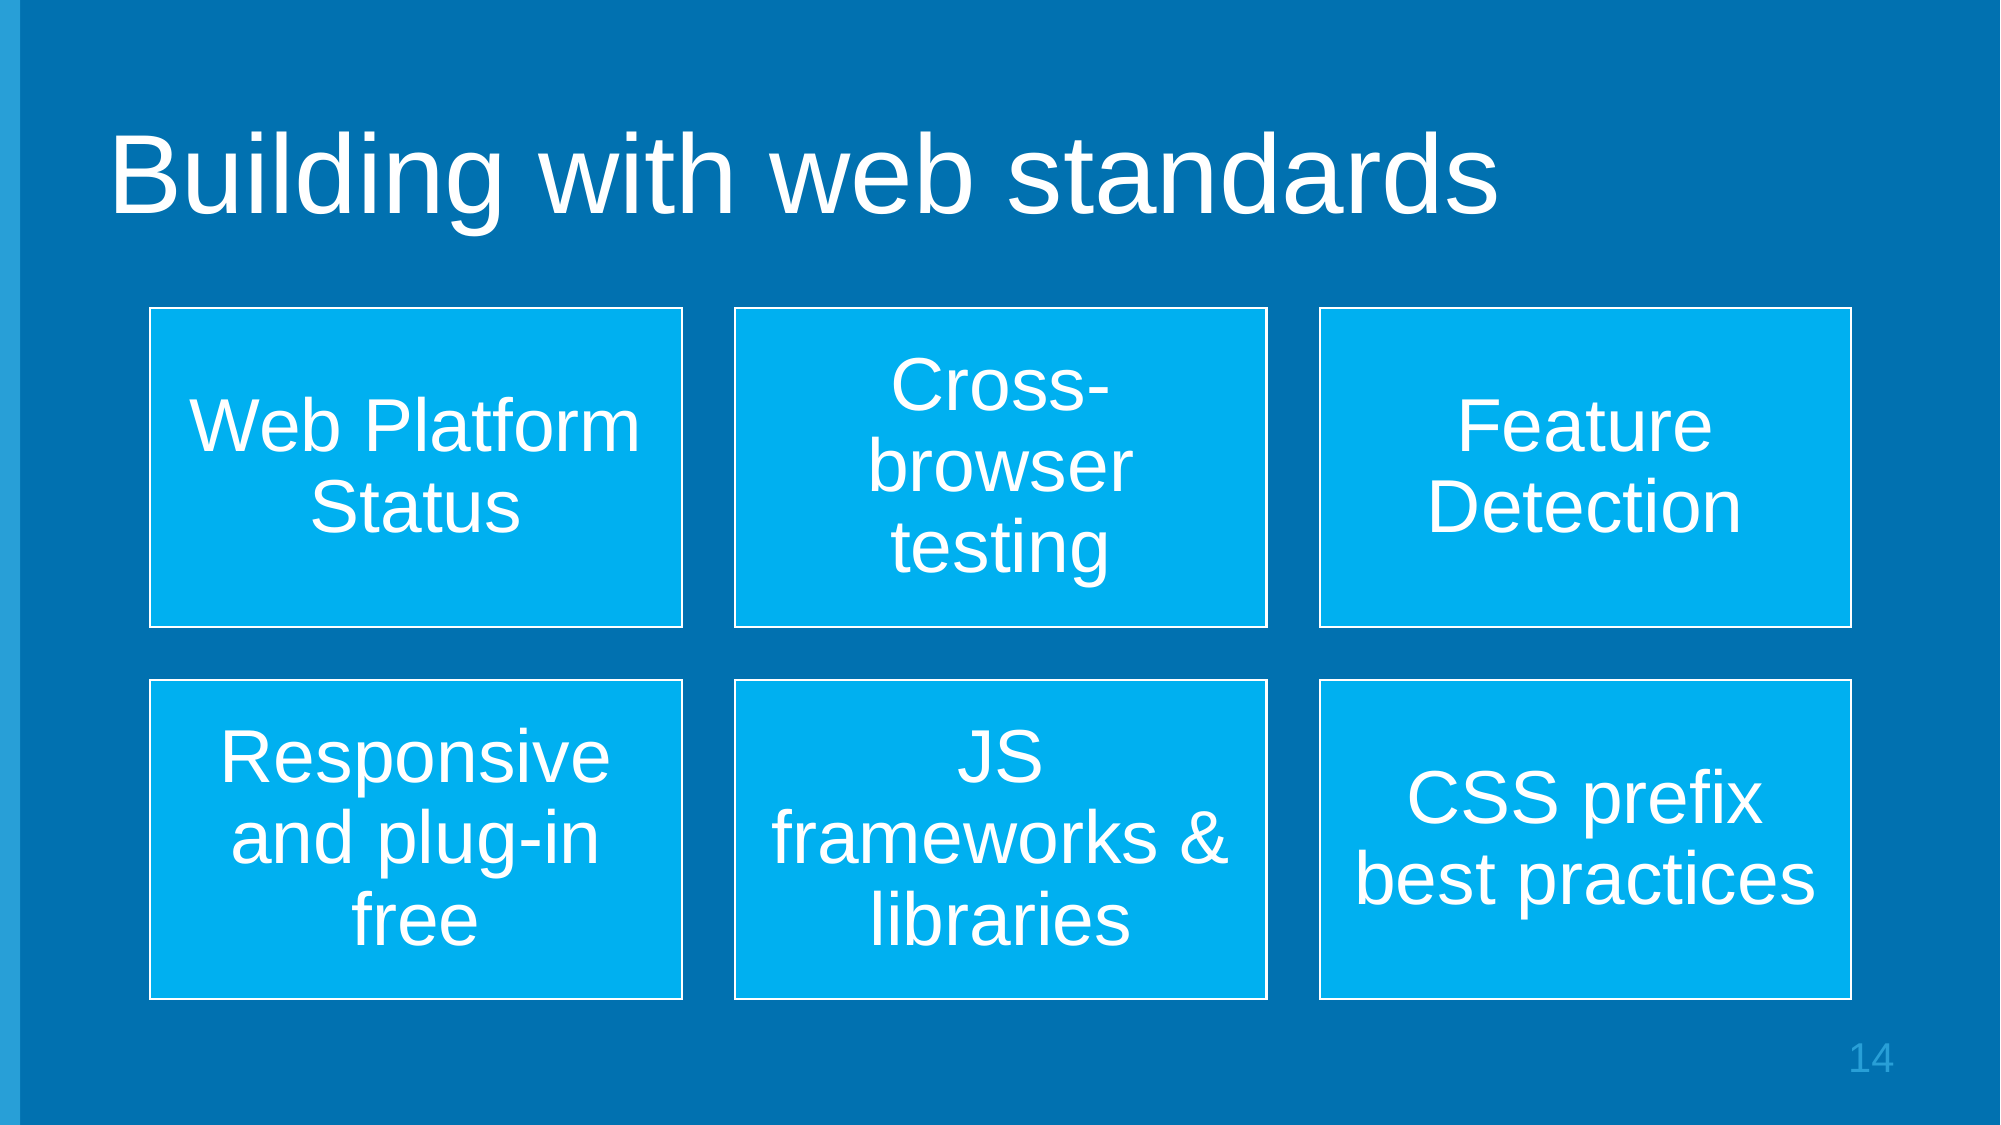

# Building with web standards
Web Platform Status
Cross-browser testing
Feature Detection
Responsive and plug-in free
JS frameworks & libraries
CSS prefix best practices
14